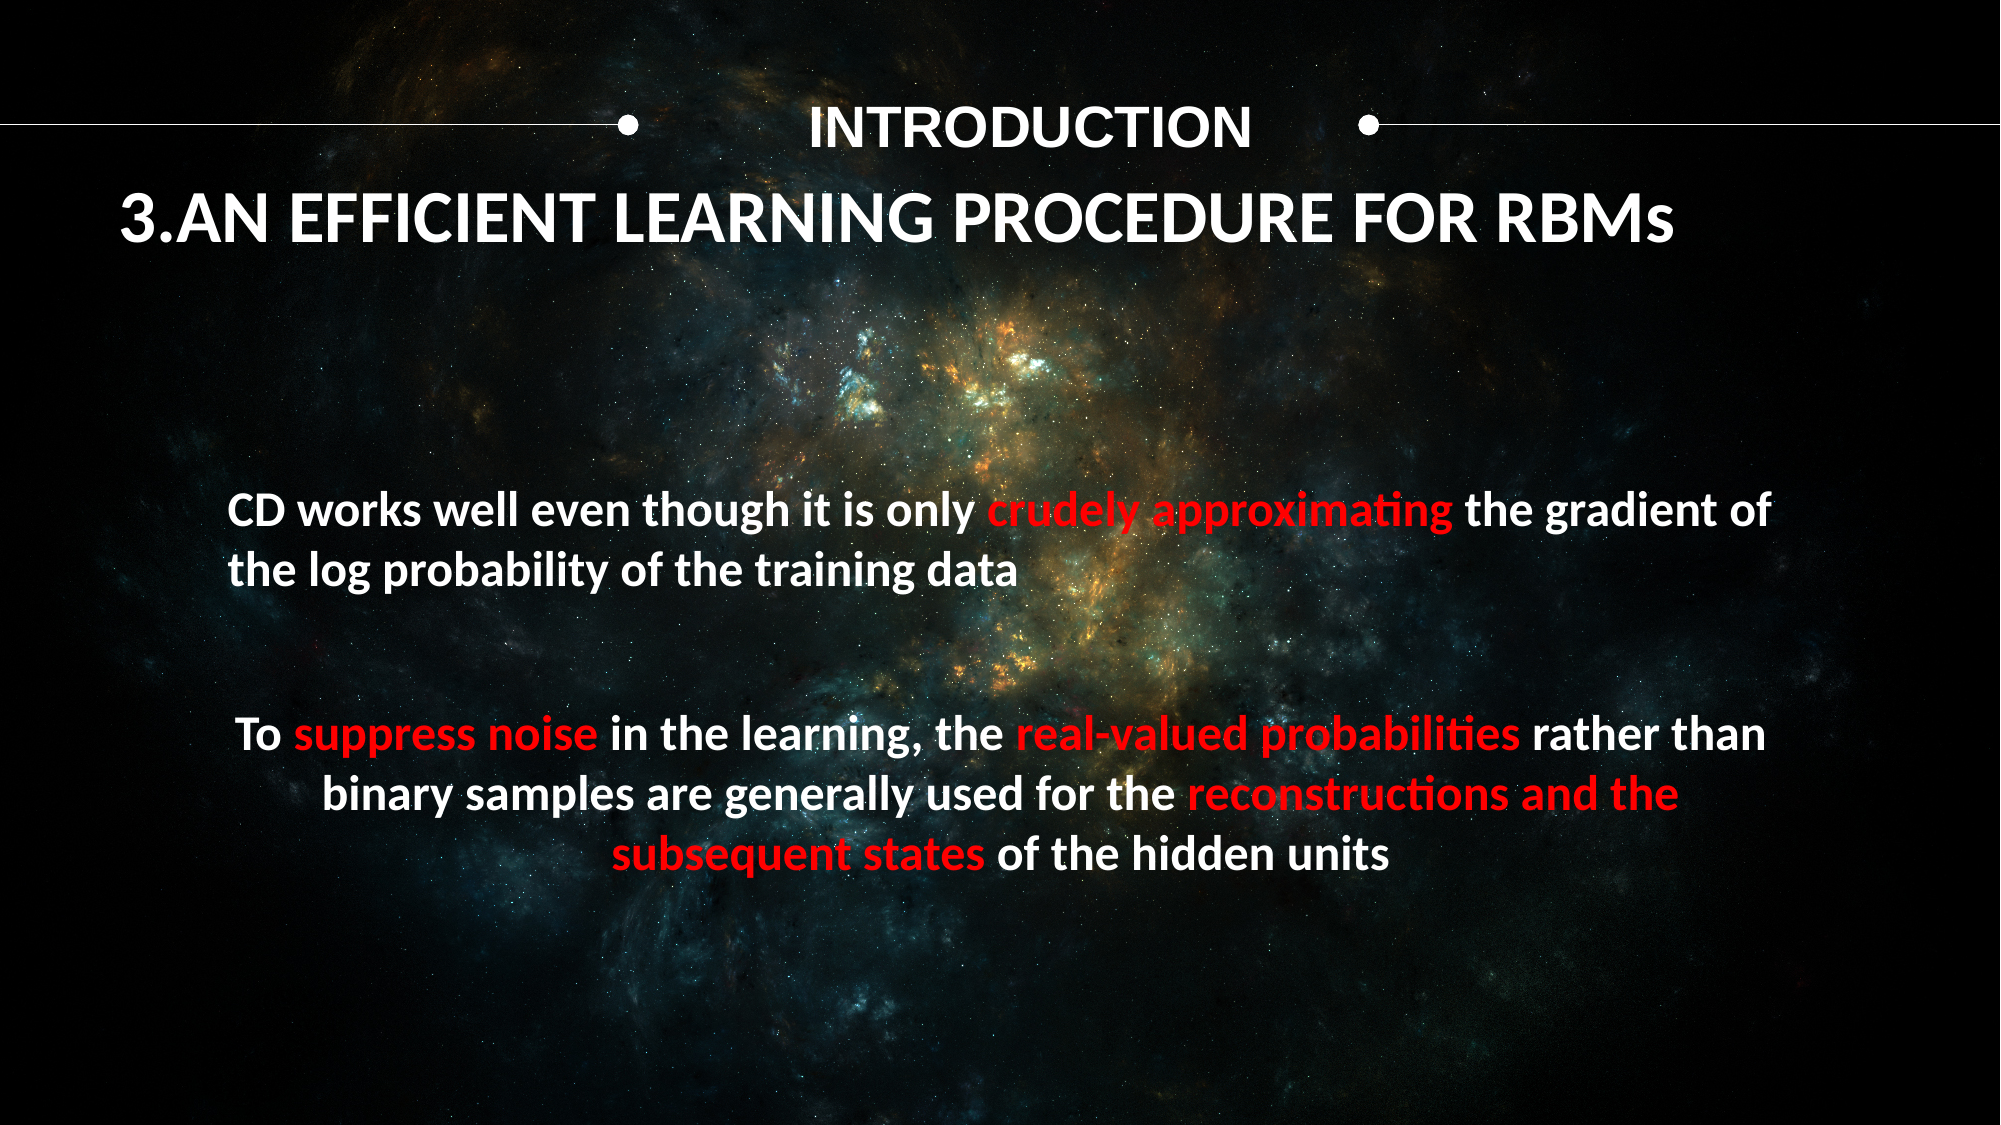

INTRODUCTION
3.AN EFFICIENT LEARNING PROCEDURE FOR RBMs
CD works well even though it is only crudely approximating the gradient of the log probability of the training data
To suppress noise in the learning, the real-valued probabilities rather than binary samples are generally used for the reconstructions and the subsequent states of the hidden units